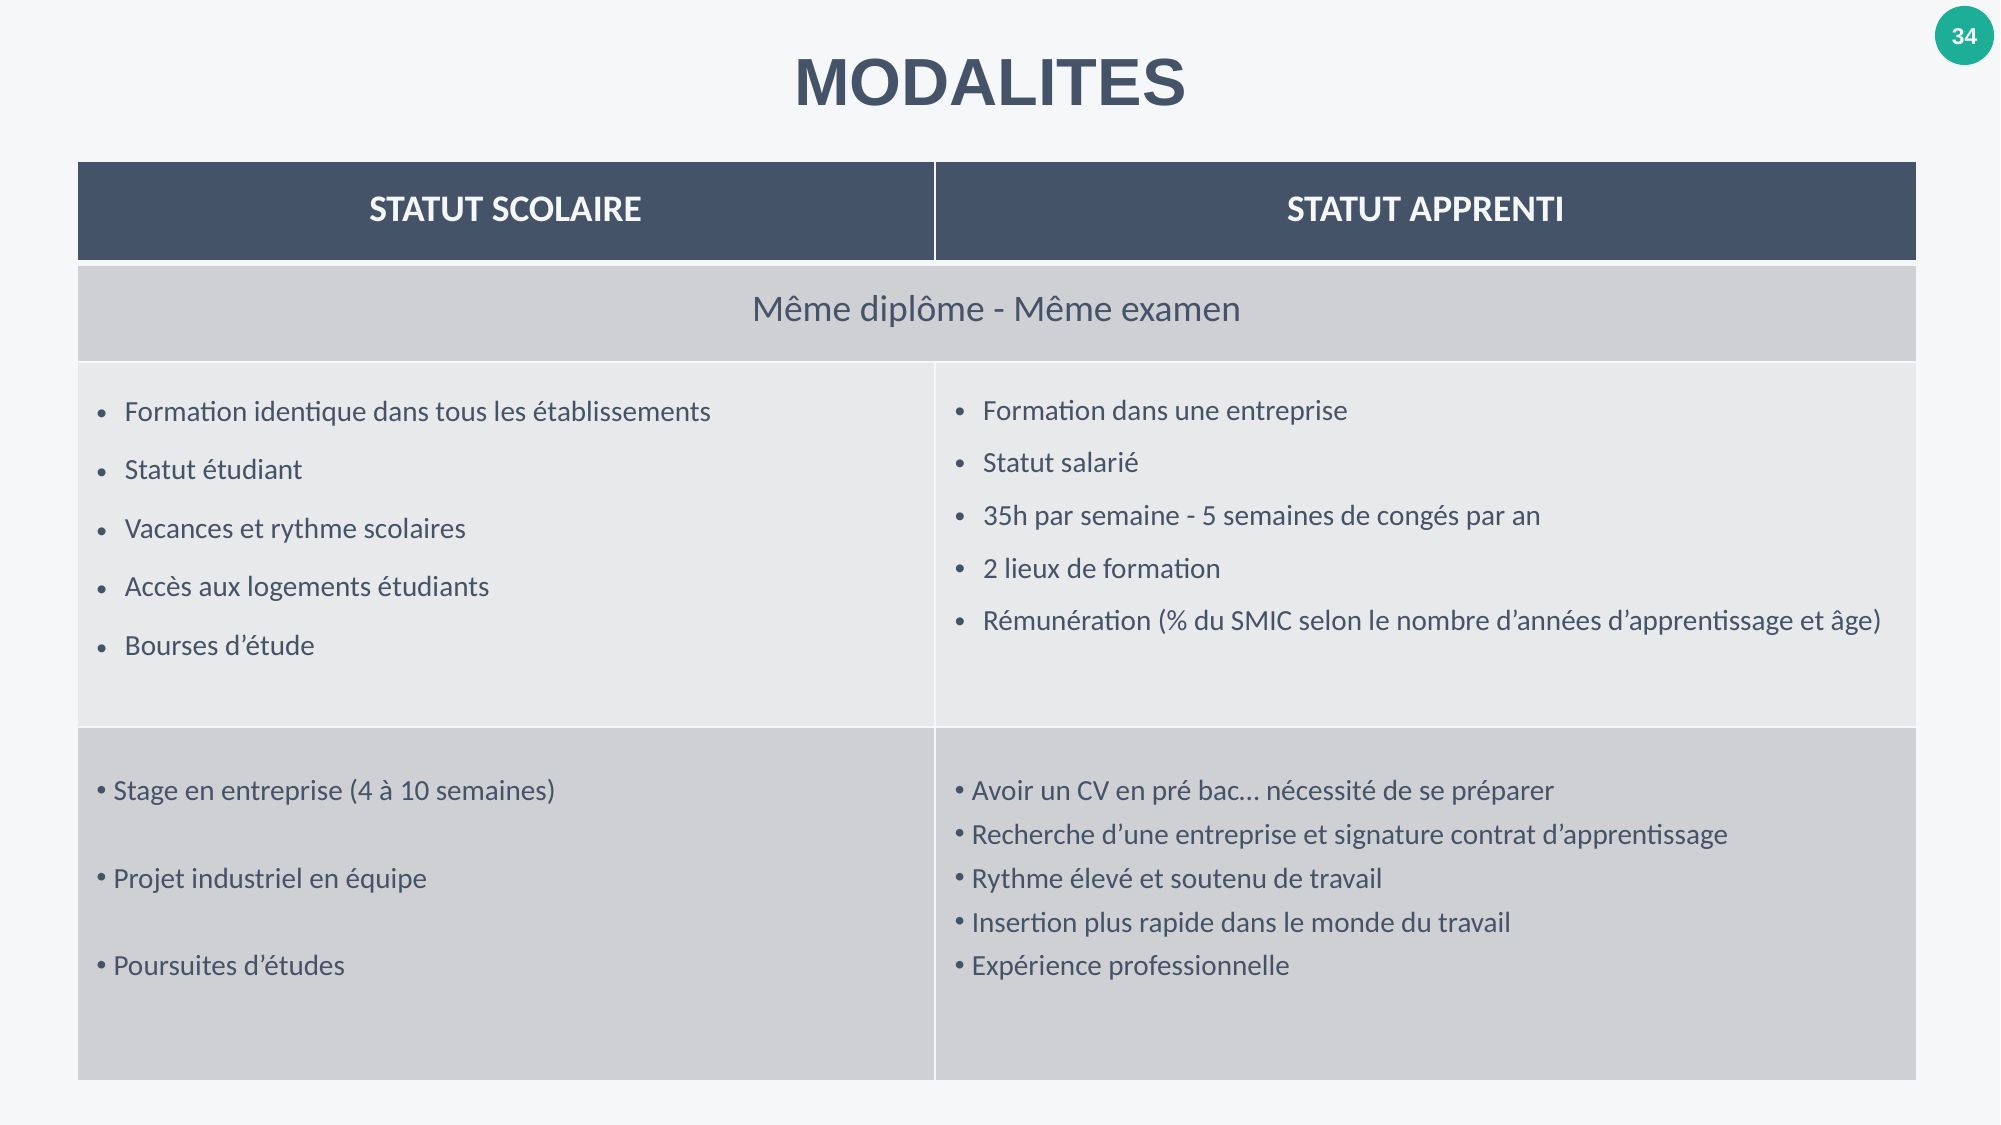

MODALITES                                                                              BTS
# MODALITES
| STATUT SCOLAIRE | STATUT APPRENTI |
| --- | --- |
| Même diplôme - Même examen |  |
| Formation identique dans tous les établissements Statut étudiant Vacances et rythme scolaires Accès aux logements étudiants Bourses d’étude | Formation dans une entreprise Statut salarié 35h par semaine - 5 semaines de congés par an 2 lieux de formation Rémunération (% du SMIC selon le nombre d’années d’apprentissage et âge) |
| Stage en entreprise (4 à 10 semaines) Projet industriel en équipe Poursuites d’études | Avoir un CV en pré bac… nécessité de se préparer Recherche d’une entreprise et signature contrat d’apprentissage Rythme élevé et soutenu de travail Insertion plus rapide dans le monde du travail Expérience professionnelle |